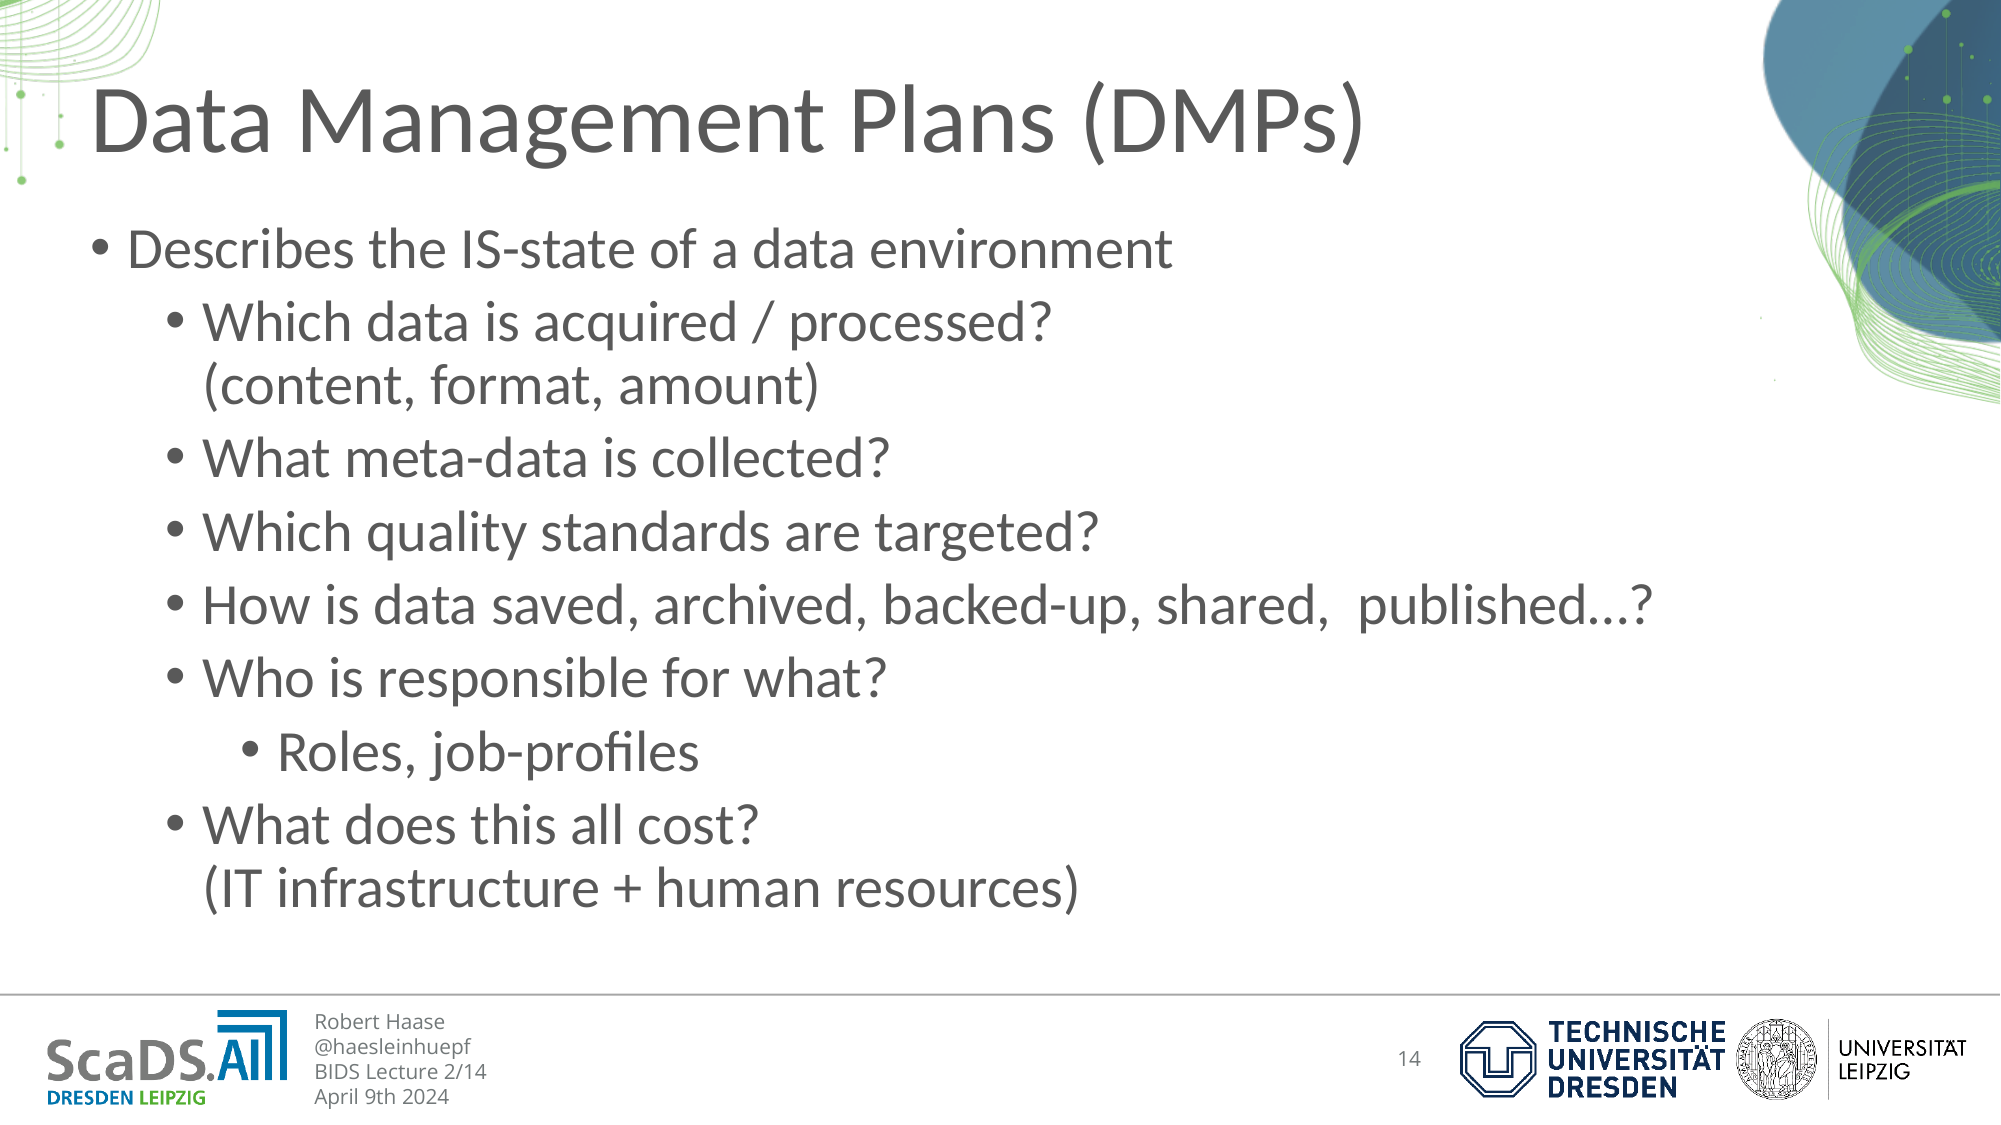

# Data Management Plans (DMPs)
Describes the IS-state of a data environment
Which data is acquired / processed?
(content, format, amount)
What meta-data is collected?
Which quality standards are targeted?
How is data saved, archived, backed-up, shared,  published…?
Who is responsible for what?
Roles, job-profiles
What does this all cost?
(IT infrastructure + human resources)